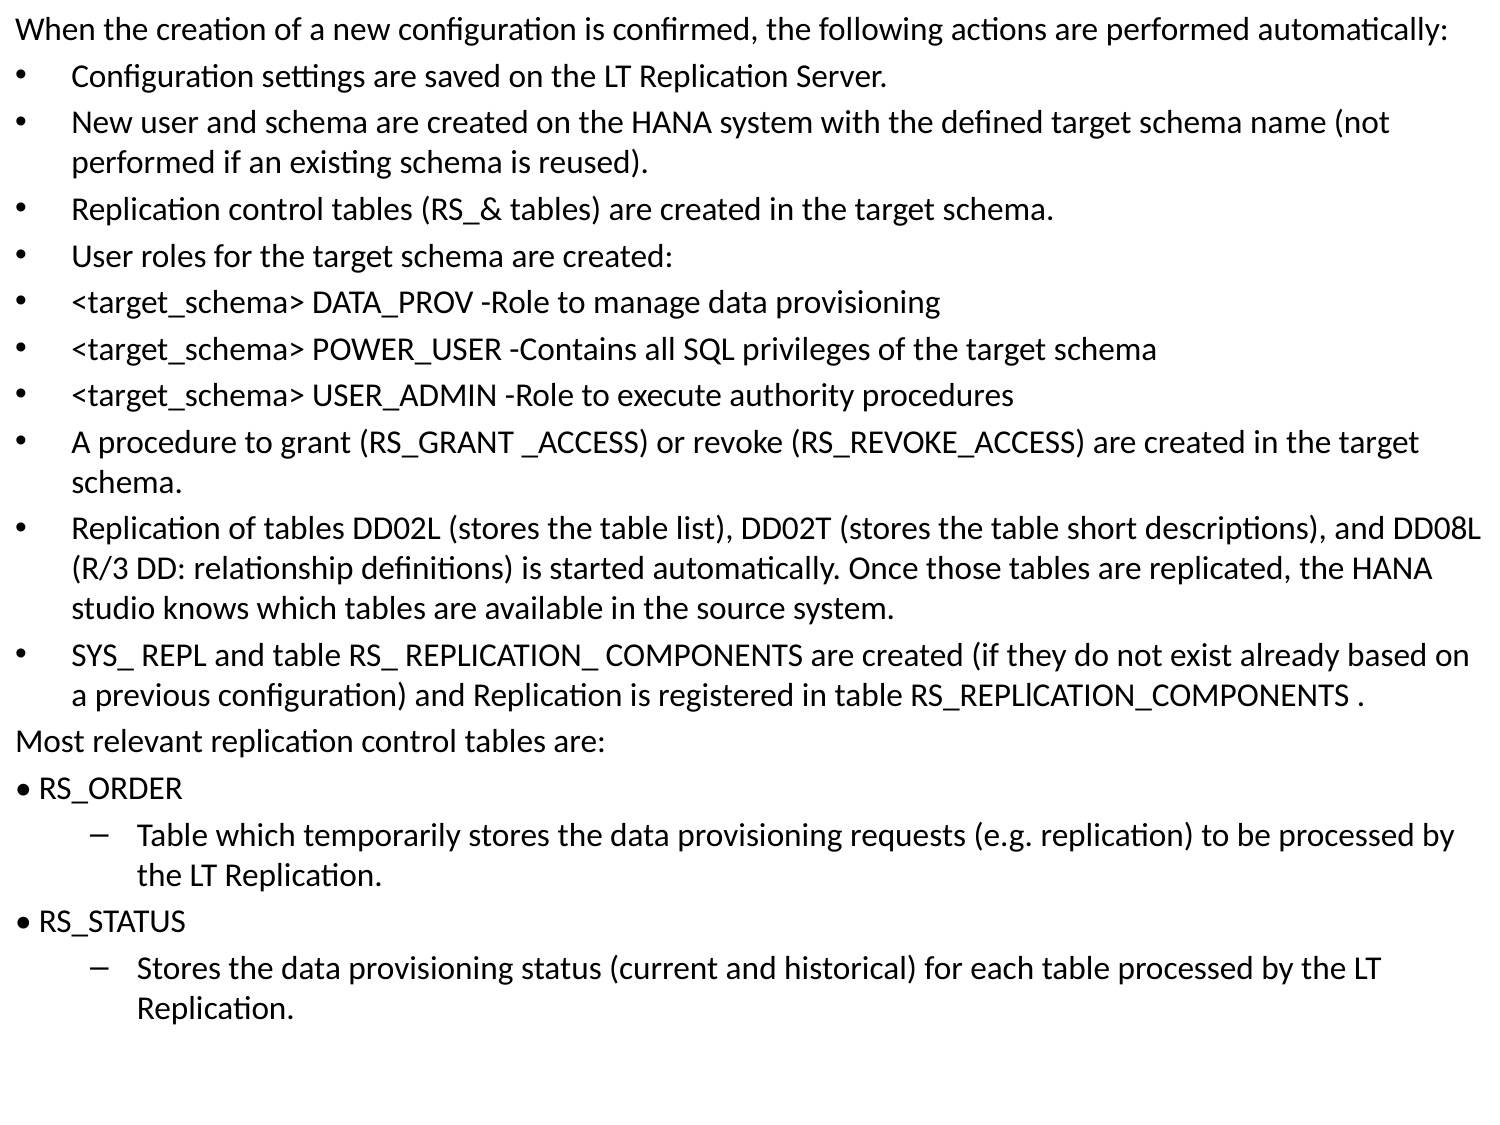

When the creation of a new configuration is confirmed, the following actions are performed automatically:
Configuration settings are saved on the LT Replication Server.
New user and schema are created on the HANA system with the defined target schema name (not performed if an existing schema is reused).
Replication control tables (RS_& tables) are created in the target schema.
User roles for the target schema are created:
<target_schema> DATA_PROV -Role to manage data provisioning
<target_schema> POWER_USER -Contains all SQL privileges of the target schema
<target_schema> USER_ADMIN -Role to execute authority procedures
A procedure to grant (RS_GRANT _ACCESS) or revoke (RS_REVOKE_ACCESS) are created in the target schema.
Replication of tables DD02L (stores the table list), DD02T (stores the table short descriptions), and DD08L (R/3 DD: relationship definitions) is started automatically. Once those tables are replicated, the HANA studio knows which tables are available in the source system.
SYS_ REPL and table RS_ REPLICATION_ COMPONENTS are created (if they do not exist already based on a previous configuration) and Replication is registered in table RS_REPLlCATION_COMPONENTS .
Most relevant replication control tables are:
• RS_ORDER
Table which temporarily stores the data provisioning requests (e.g. replication) to be processed by the LT Replication.
• RS_STATUS
Stores the data provisioning status (current and historical) for each table processed by the LT Replication.